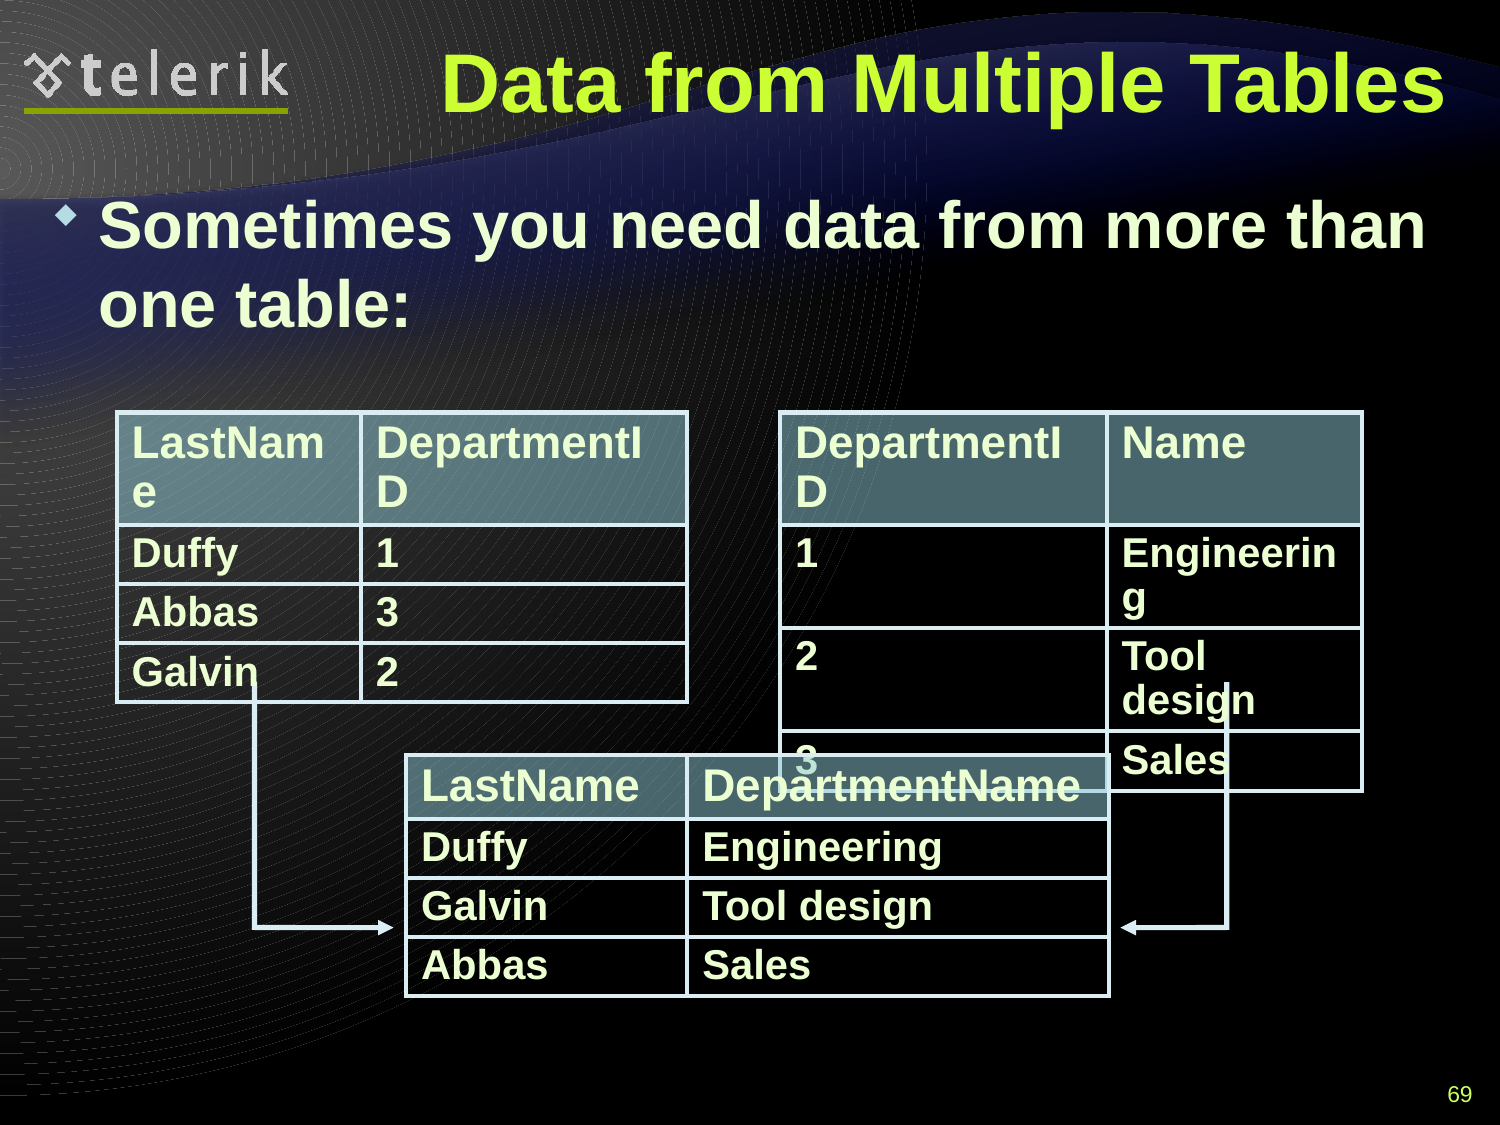

# Data from Multiple Tables
Sometimes you need data from more than one table:
| LastName | DepartmentID |
| --- | --- |
| Duffy | 1 |
| Abbas | 3 |
| Galvin | 2 |
| DepartmentID | Name |
| --- | --- |
| 1 | Engineering |
| 2 | Tool design |
| 3 | Sales |

| LastName | DepartmentName |
| --- | --- |
| Duffy | Engineering |
| Galvin | Tool design |
| Abbas | Sales |
69